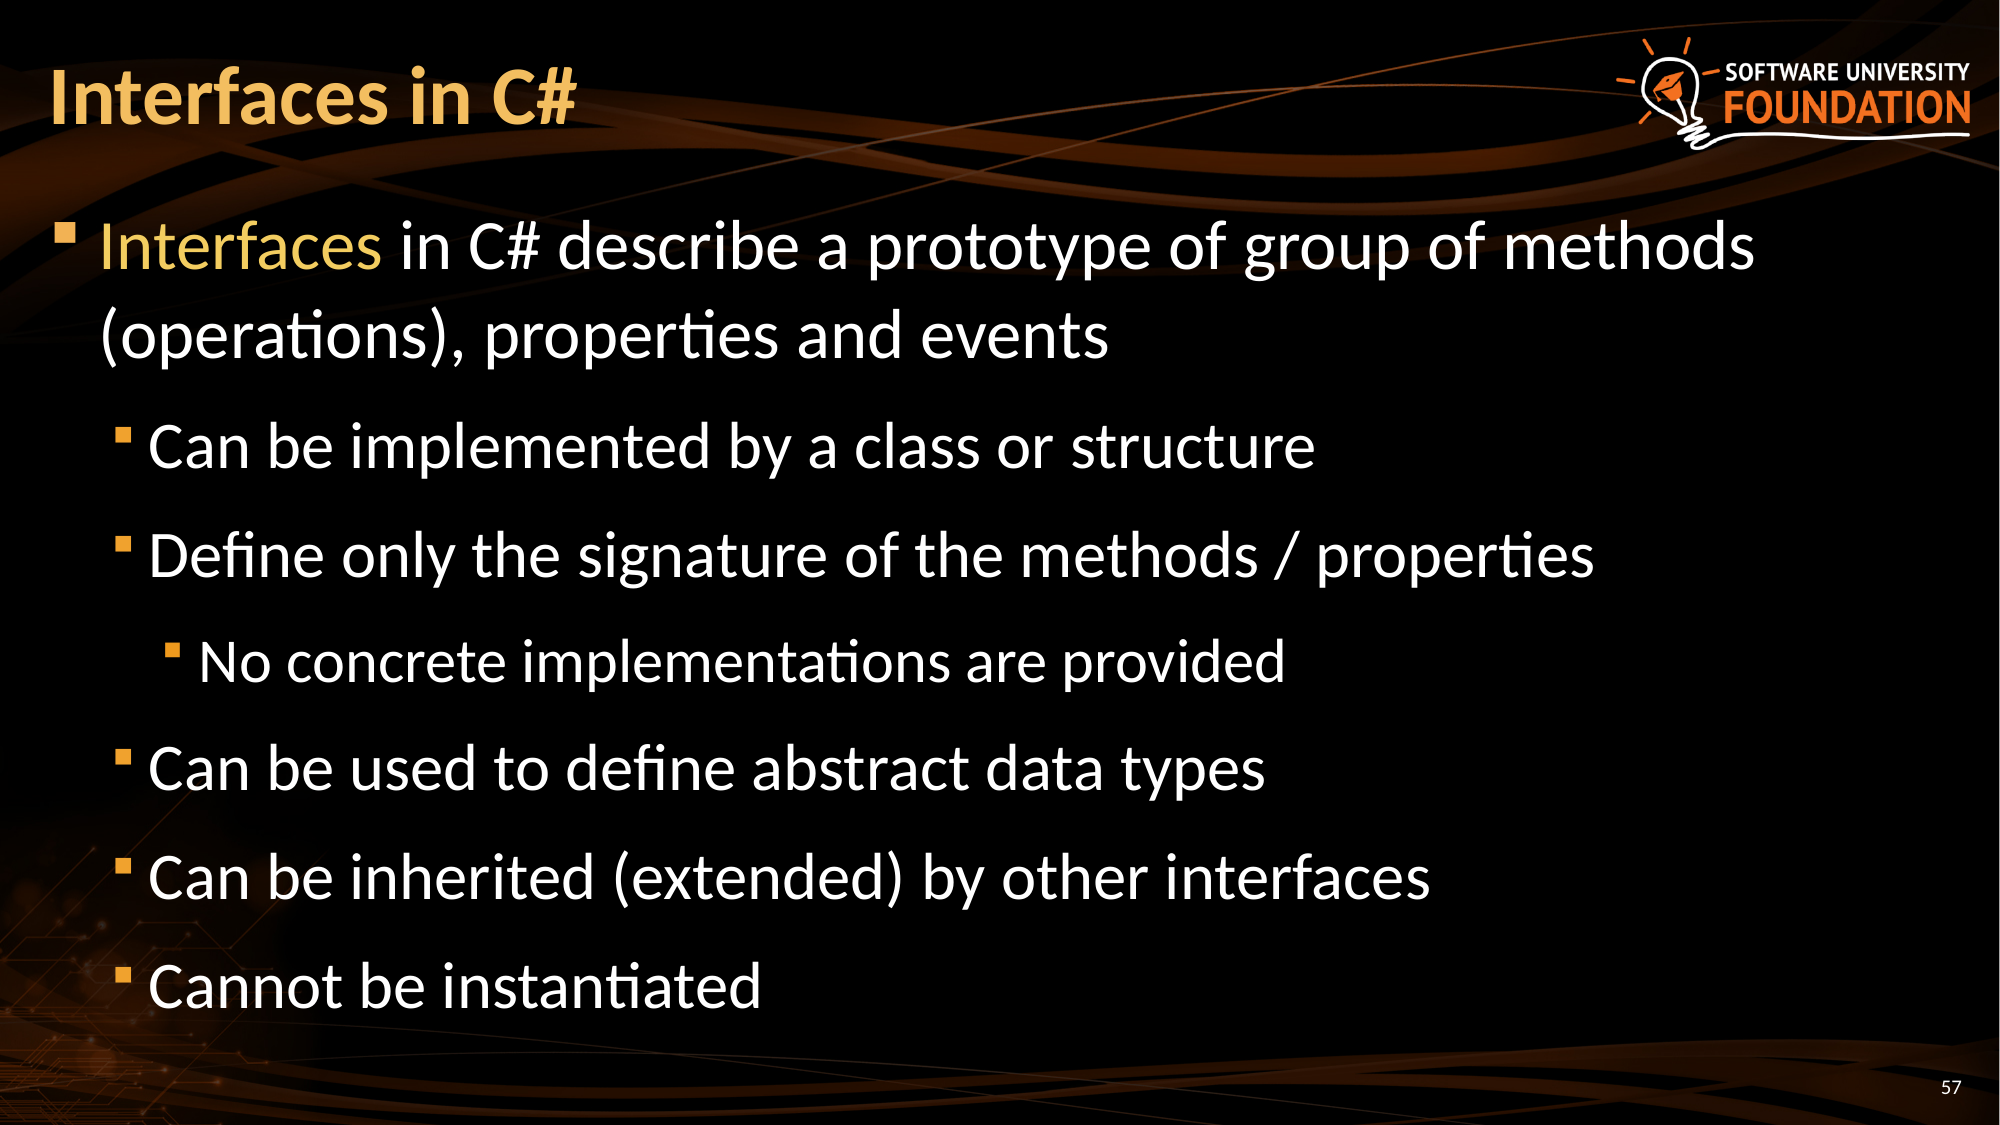

# Interfaces in C#
Interfaces in C# describe a prototype of group of methods (operations), properties and events
Can be implemented by a class or structure
Define only the signature of the methods / properties
No concrete implementations are provided
Can be used to define abstract data types
Can be inherited (extended) by other interfaces
Cannot be instantiated
57